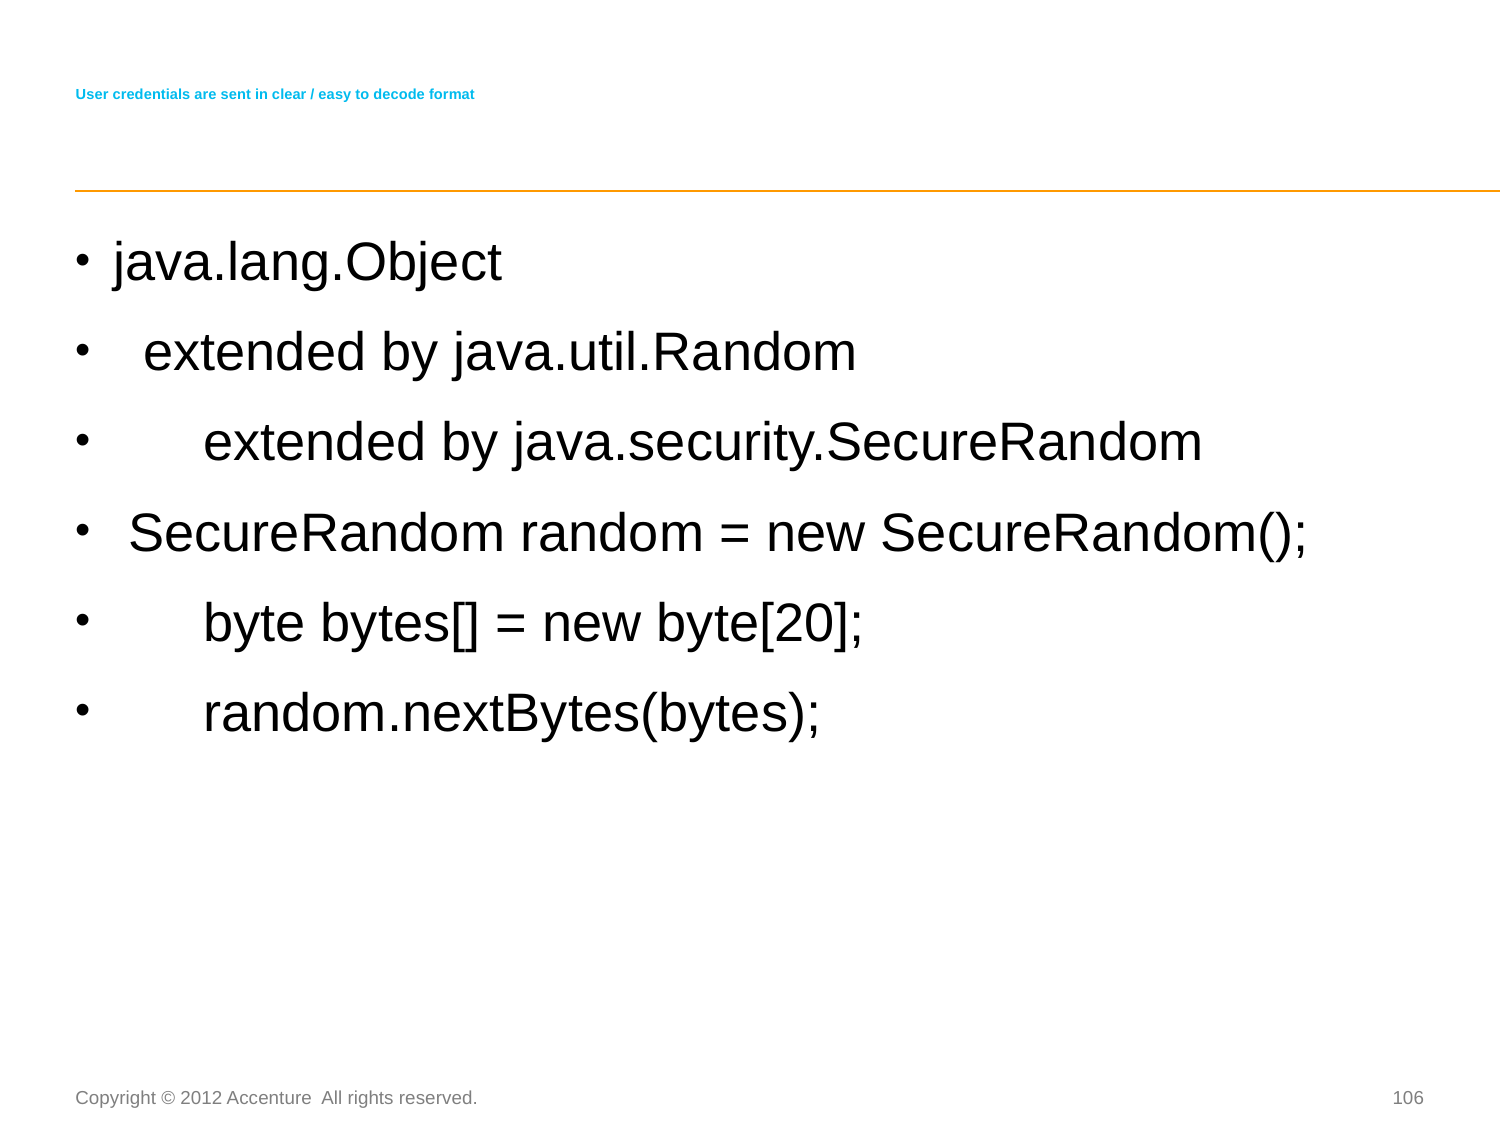

# User credentials are sent in clear / easy to decode format
java.lang.Object
  extended by java.util.Random
      extended by java.security.SecureRandom
 SecureRandom random = new SecureRandom();
      byte bytes[] = new byte[20];
      random.nextBytes(bytes);